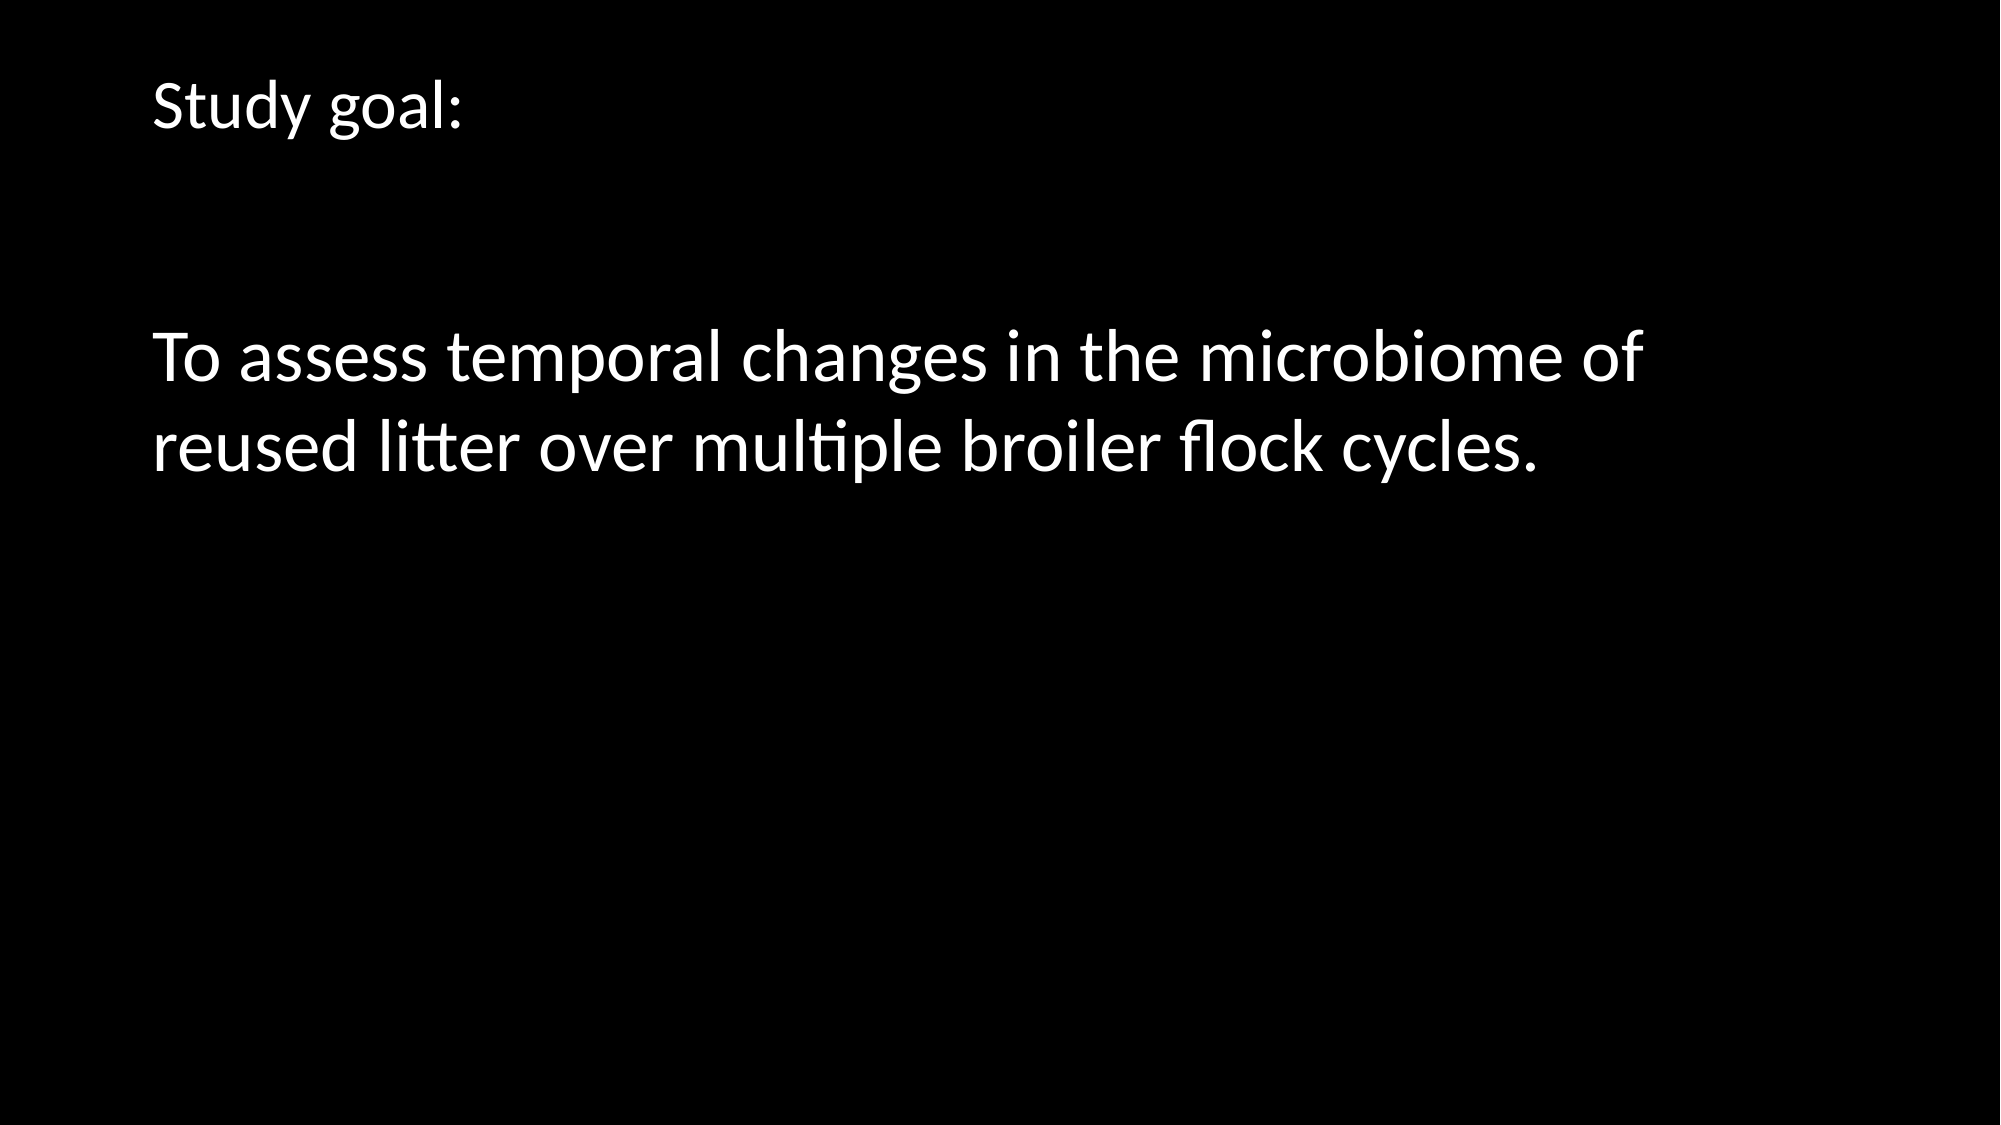

# Study goal:
To assess temporal changes in the microbiome of reused litter over multiple broiler flock cycles.